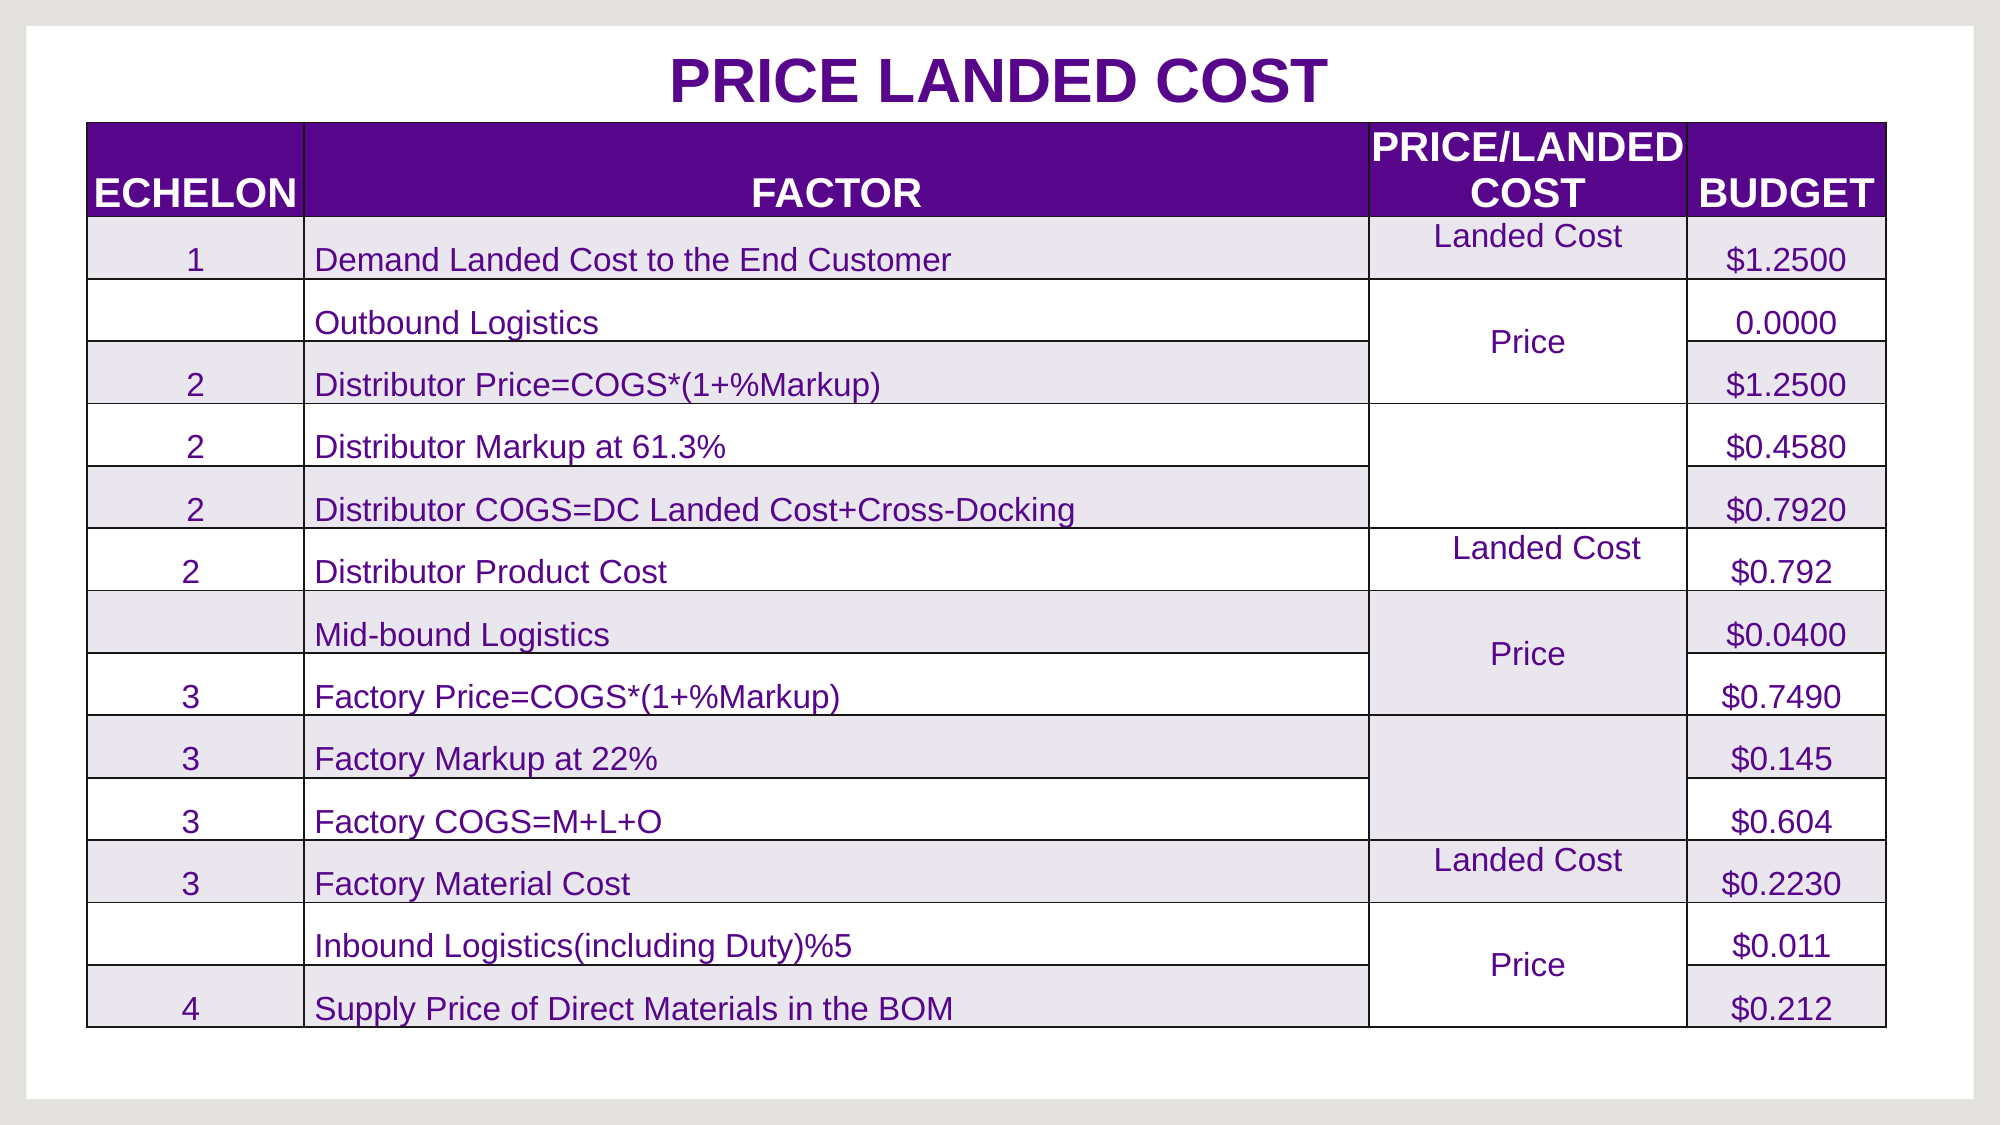

# PRICE LANDED COST
| ECHELON | FACTOR | PRICE/LANDED COST | BUDGET |
| --- | --- | --- | --- |
| 1 | Demand Landed Cost to the End Customer | Landed Cost | $1.2500 |
|  | Outbound Logistics | Price | 0.0000 |
| 2 | Distributor Price=COGS\*(1+%Markup) |  | $1.2500 |
| 2 | Distributor Markup at 61.3% |  | $0.4580 |
| 2 | Distributor COGS=DC Landed Cost+Cross-Docking |  | $0.7920 |
| 2 | Distributor Product Cost | Landed Cost | $0.792 |
|  | Mid-bound Logistics | Price | $0.0400 |
| 3 | Factory Price=COGS\*(1+%Markup) |  | $0.7490 |
| 3 | Factory Markup at 22% |  | $0.145 |
| 3 | Factory COGS=M+L+O |  | $0.604 |
| 3 | Factory Material Cost | Landed Cost | $0.2230 |
|  | Inbound Logistics(including Duty)%5 | Price | $0.011 |
| 4 | Supply Price of Direct Materials in the BOM |  | $0.212 |